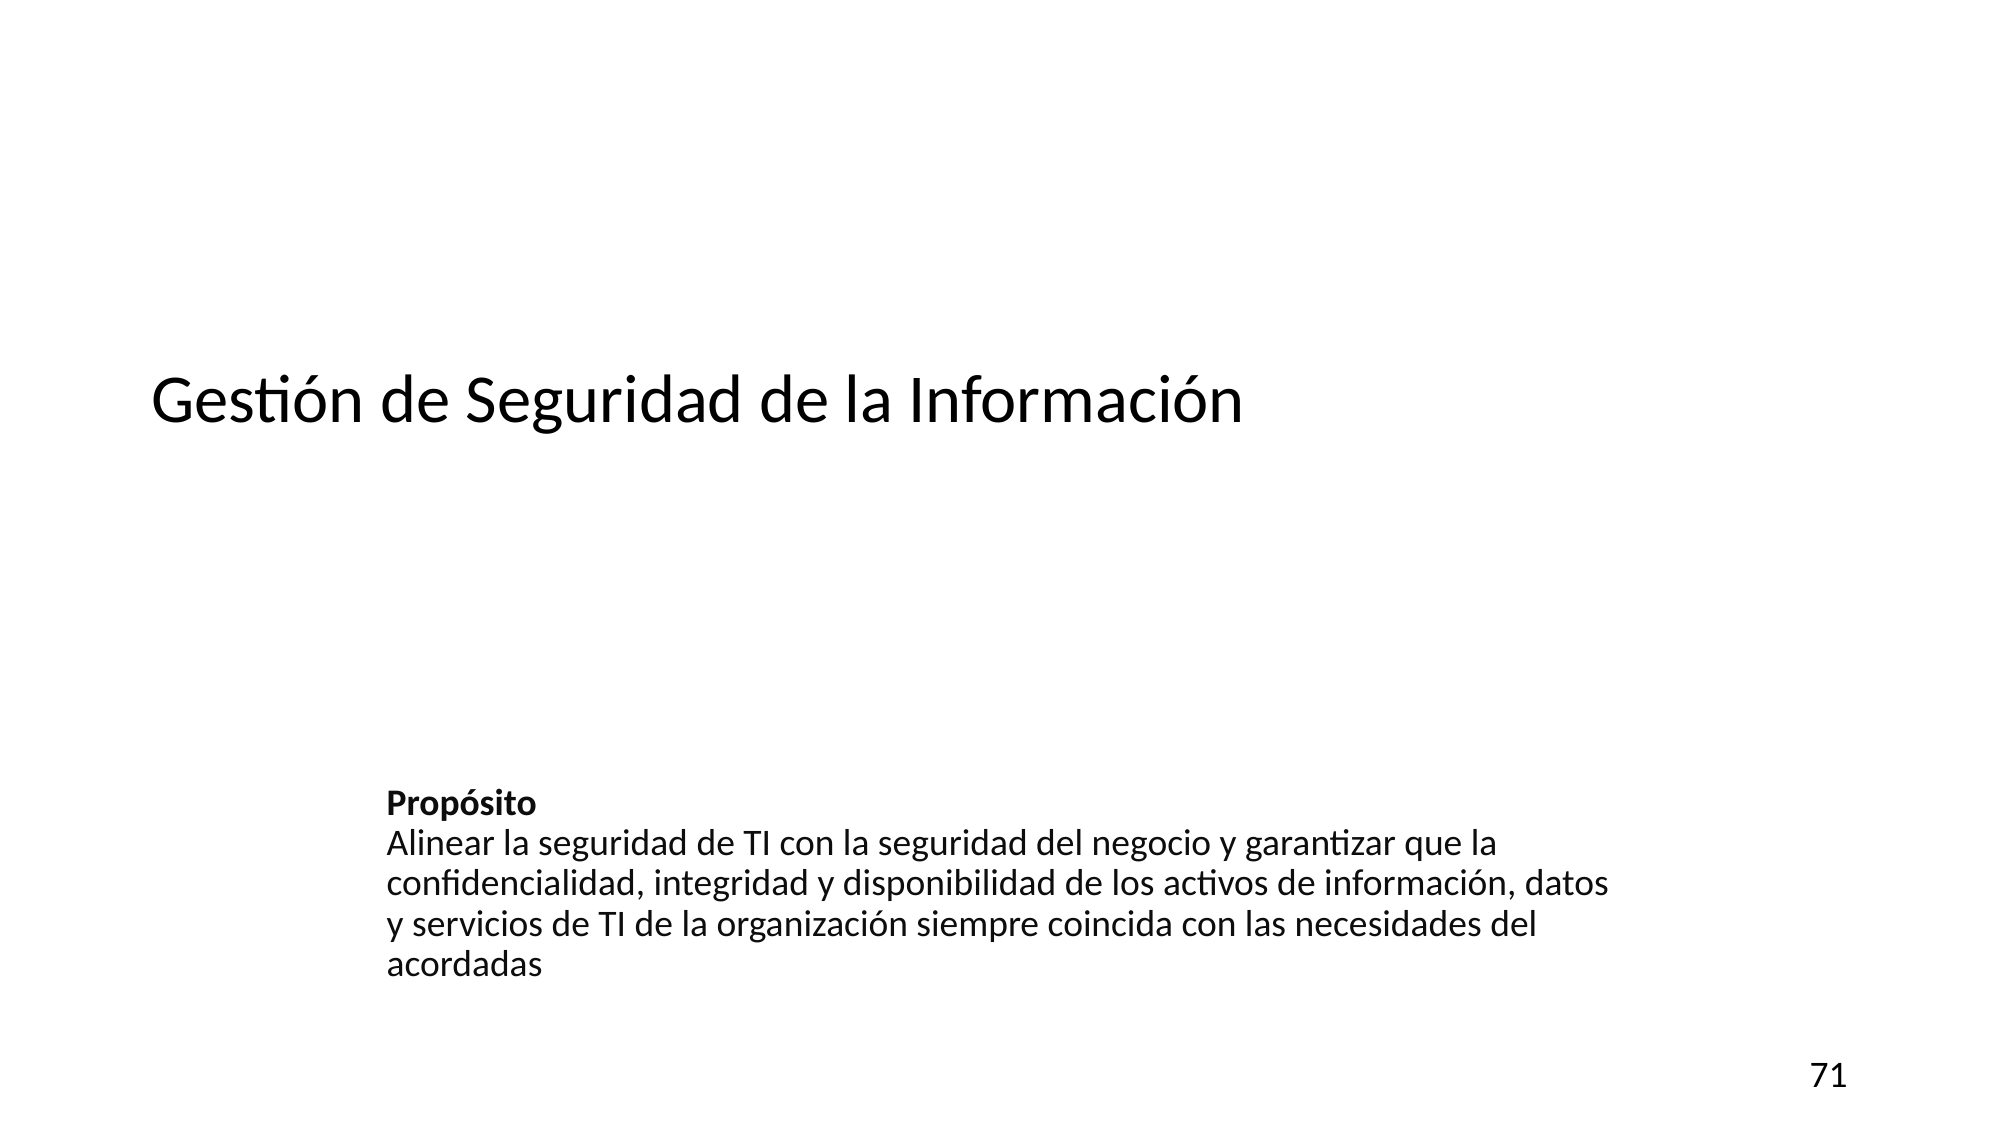

# Gestión de Seguridad de la Información
Propósito
Alinear la seguridad de TI con la seguridad del negocio y garantizar que la confidencialidad, integridad y disponibilidad de los activos de información, datos y servicios de TI de la organización siempre coincida con las necesidades del acordadas
71